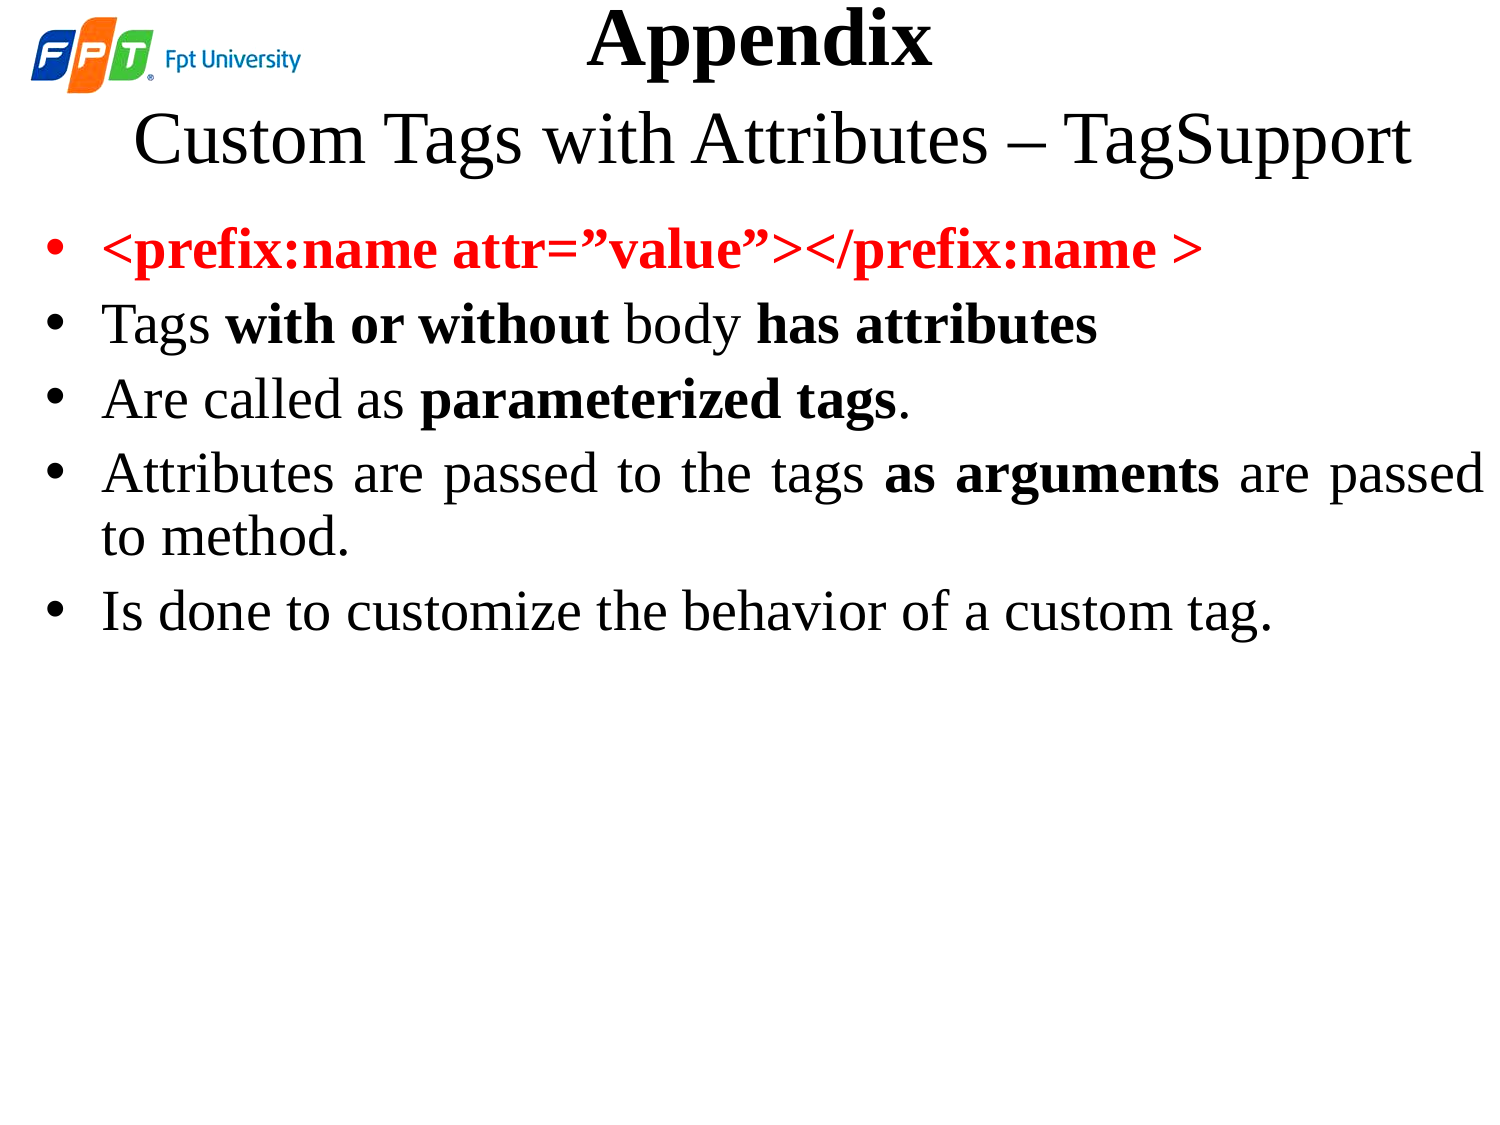

Appendix
 Custom Tags with Attributes – TagSupport
<prefix:name attr=”value”></prefix:name >
Tags with or without body has attributes
Are called as parameterized tags.
Attributes are passed to the tags as arguments are passed to method.
Is done to customize the behavior of a custom tag.